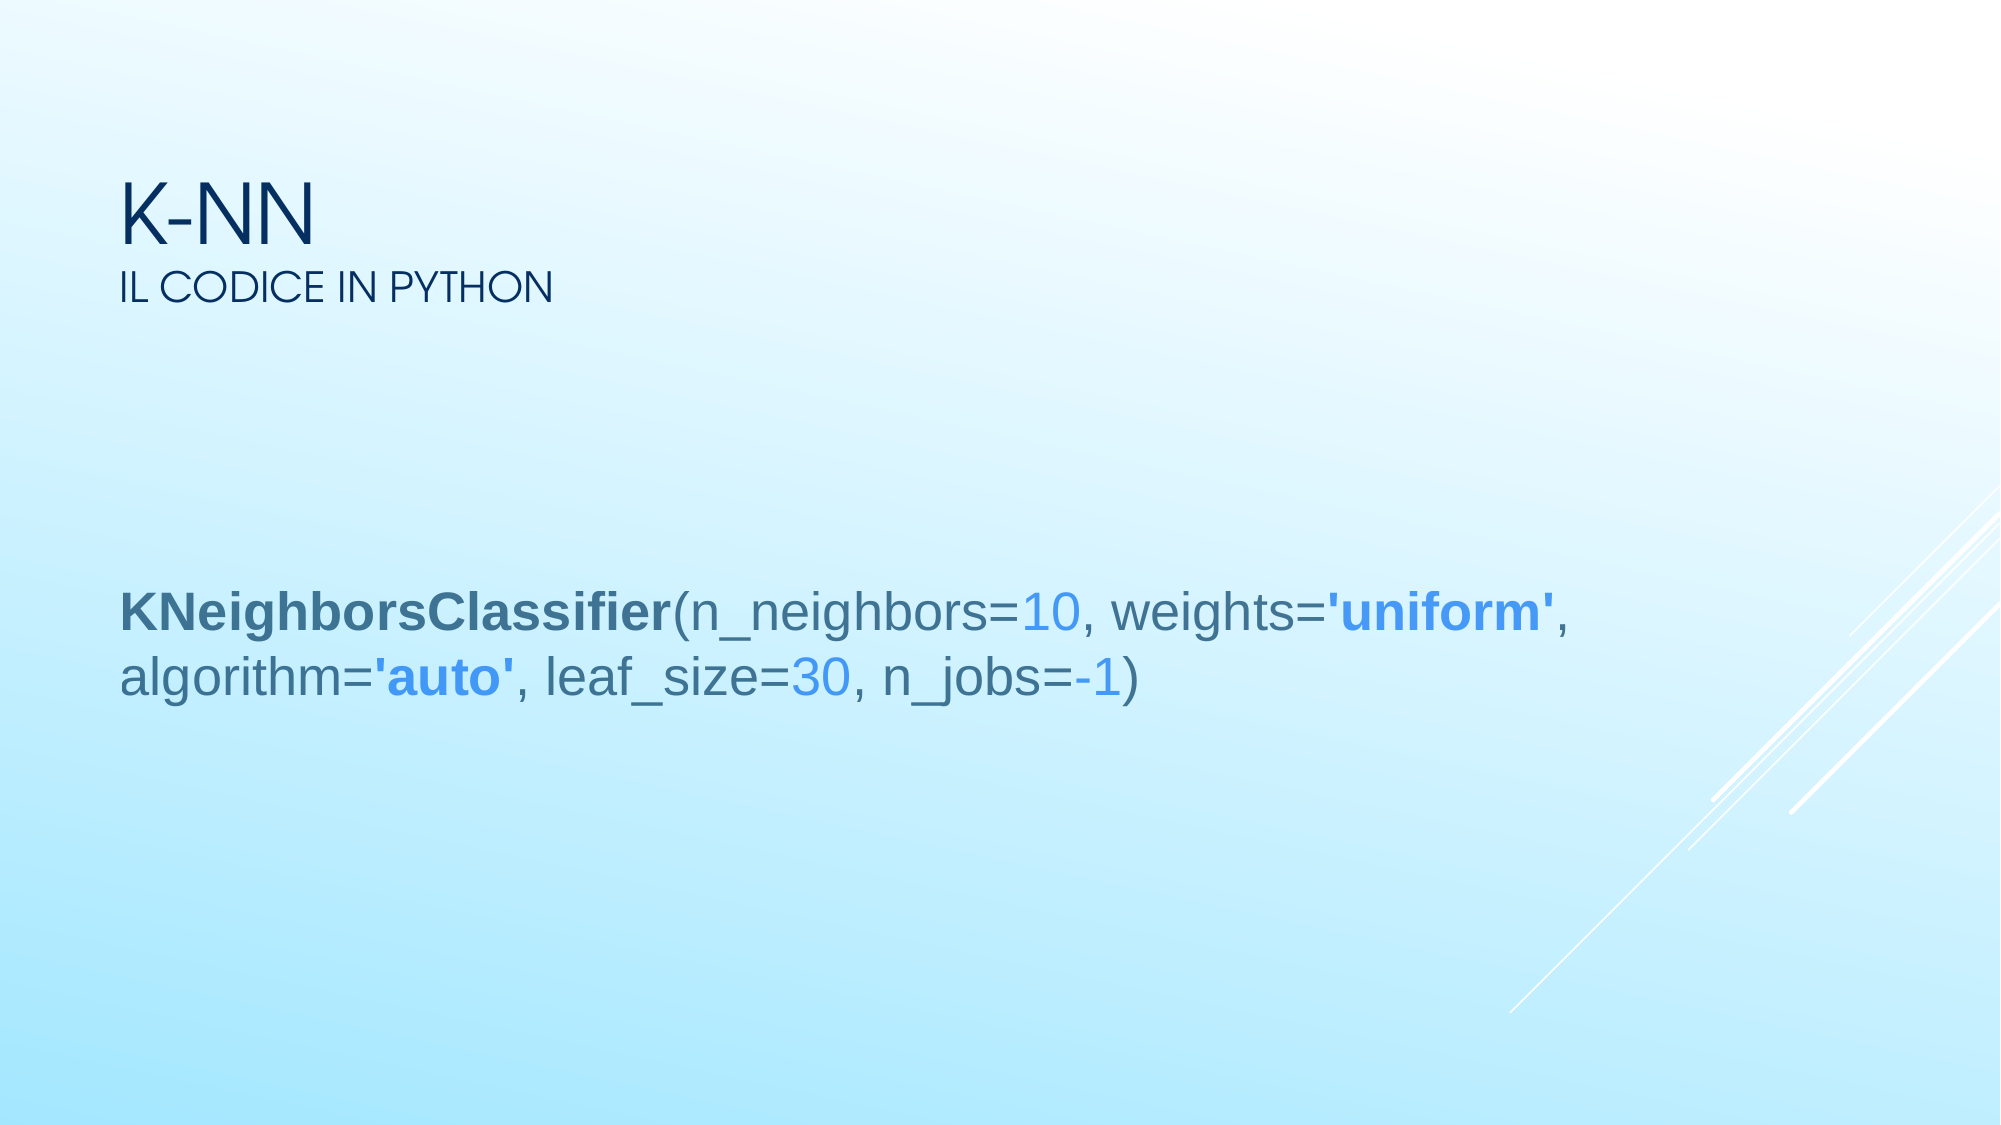

# K-NN IL CODICE IN PYTHON
KNeighborsClassifier(n_neighbors=10, weights='uniform', algorithm='auto', leaf_size=30, n_jobs=-1)